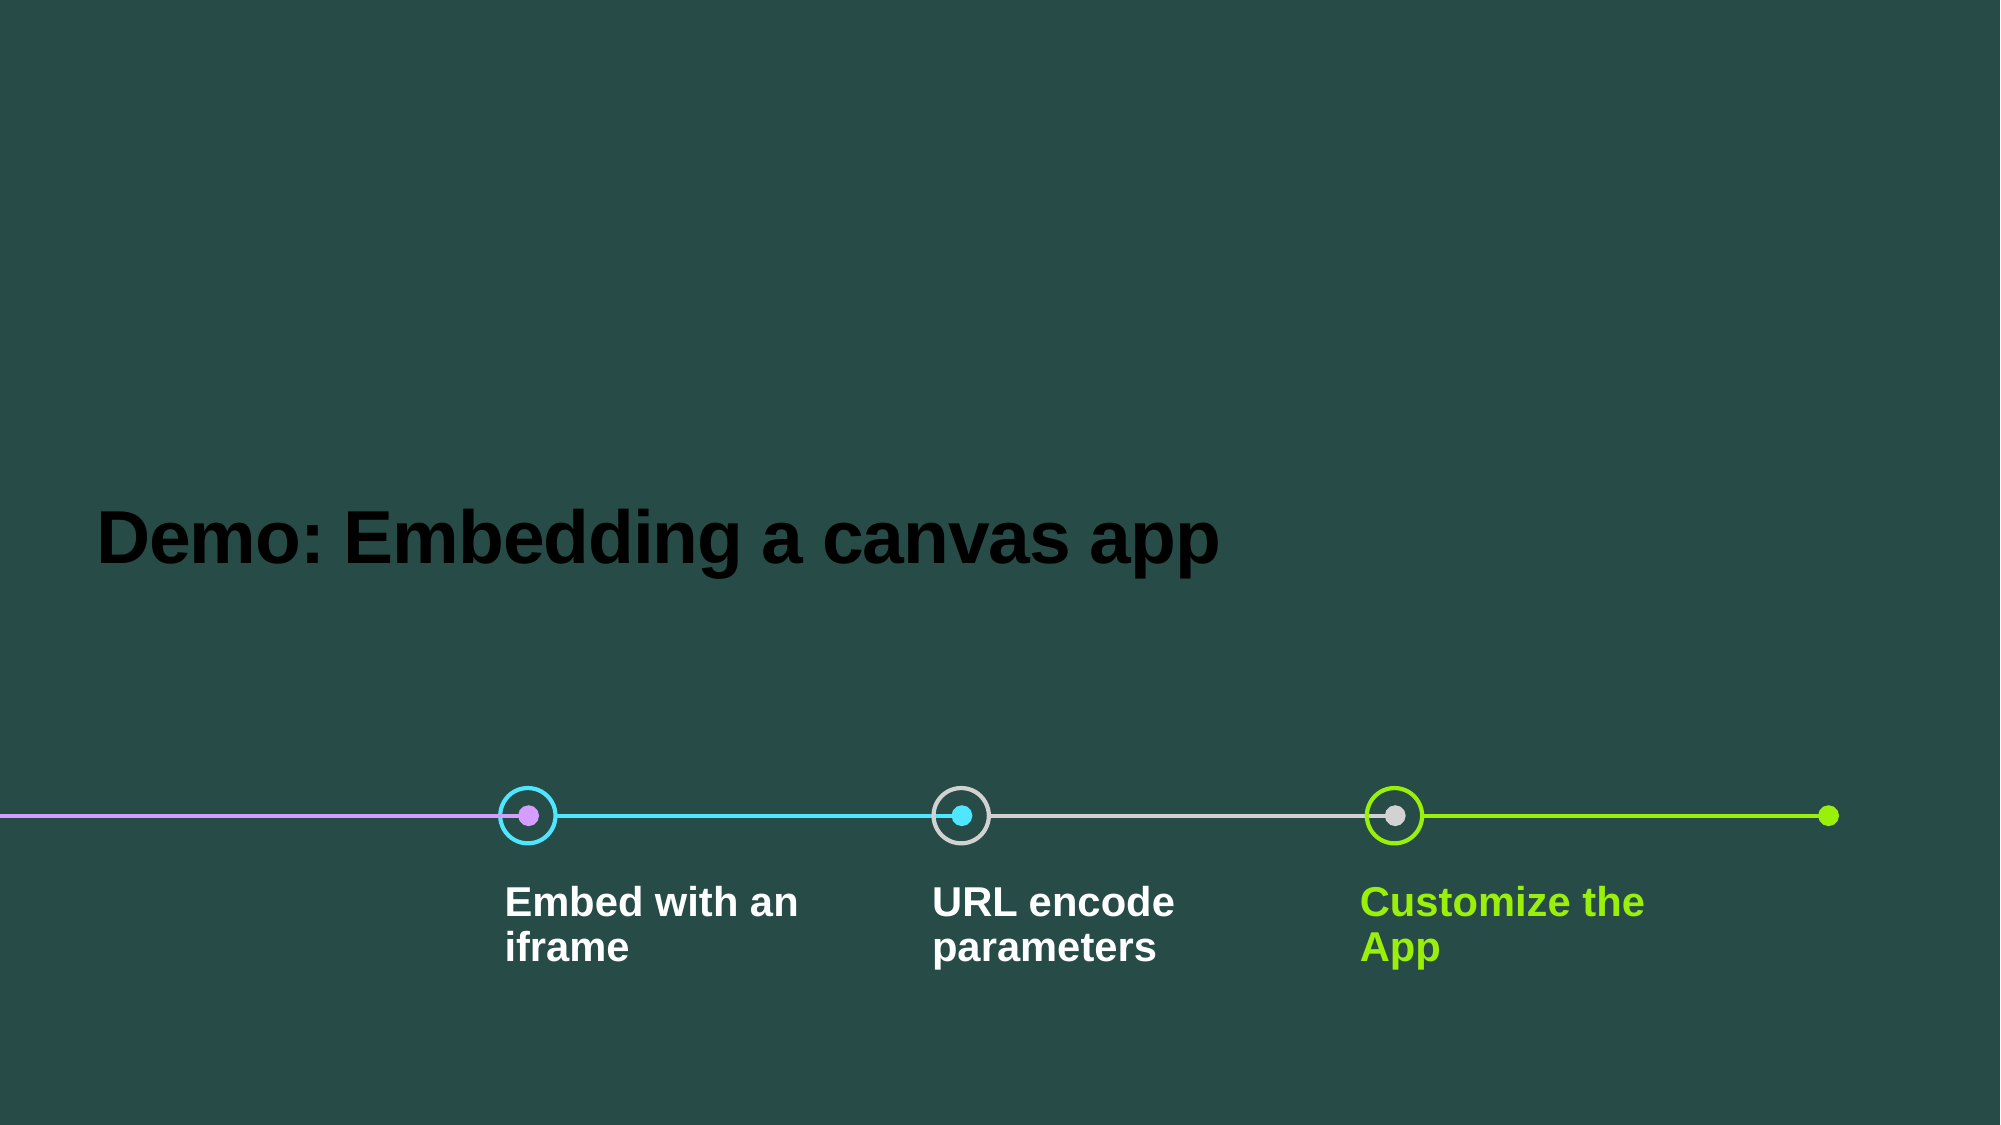

# Demo: Embedding a canvas app

URL encode parameters

Embed with an iframe

Customize the
App